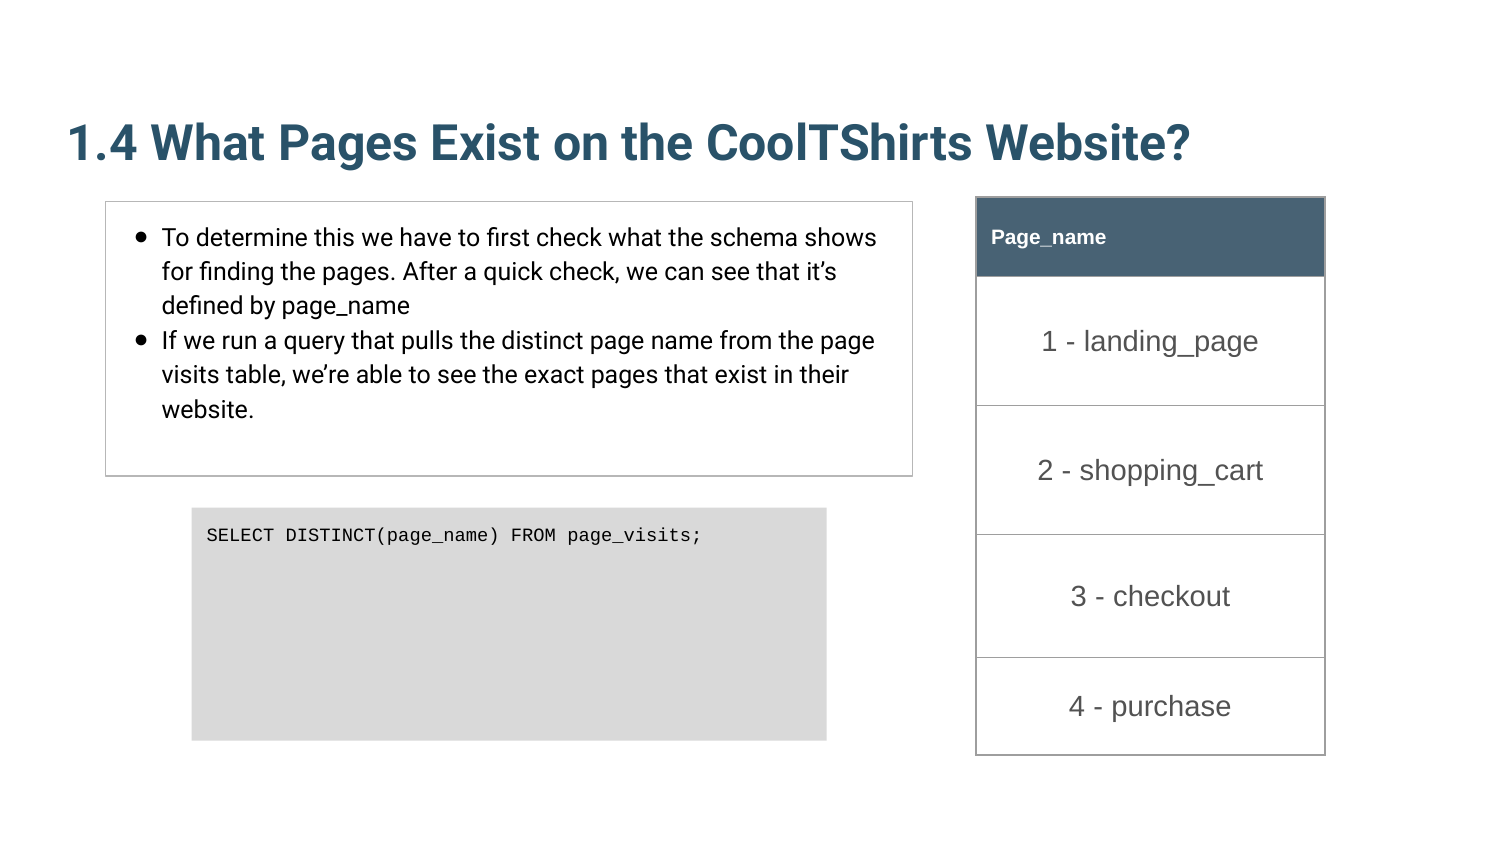

1.4 What Pages Exist on the CoolTShirts Website?
| Page\_name |
| --- |
| 1 - landing\_page |
| 2 - shopping\_cart |
| 3 - checkout |
| 4 - purchase |
To determine this we have to first check what the schema shows for finding the pages. After a quick check, we can see that it’s defined by page_name
If we run a query that pulls the distinct page name from the page visits table, we’re able to see the exact pages that exist in their website.
SELECT DISTINCT(page_name) FROM page_visits;